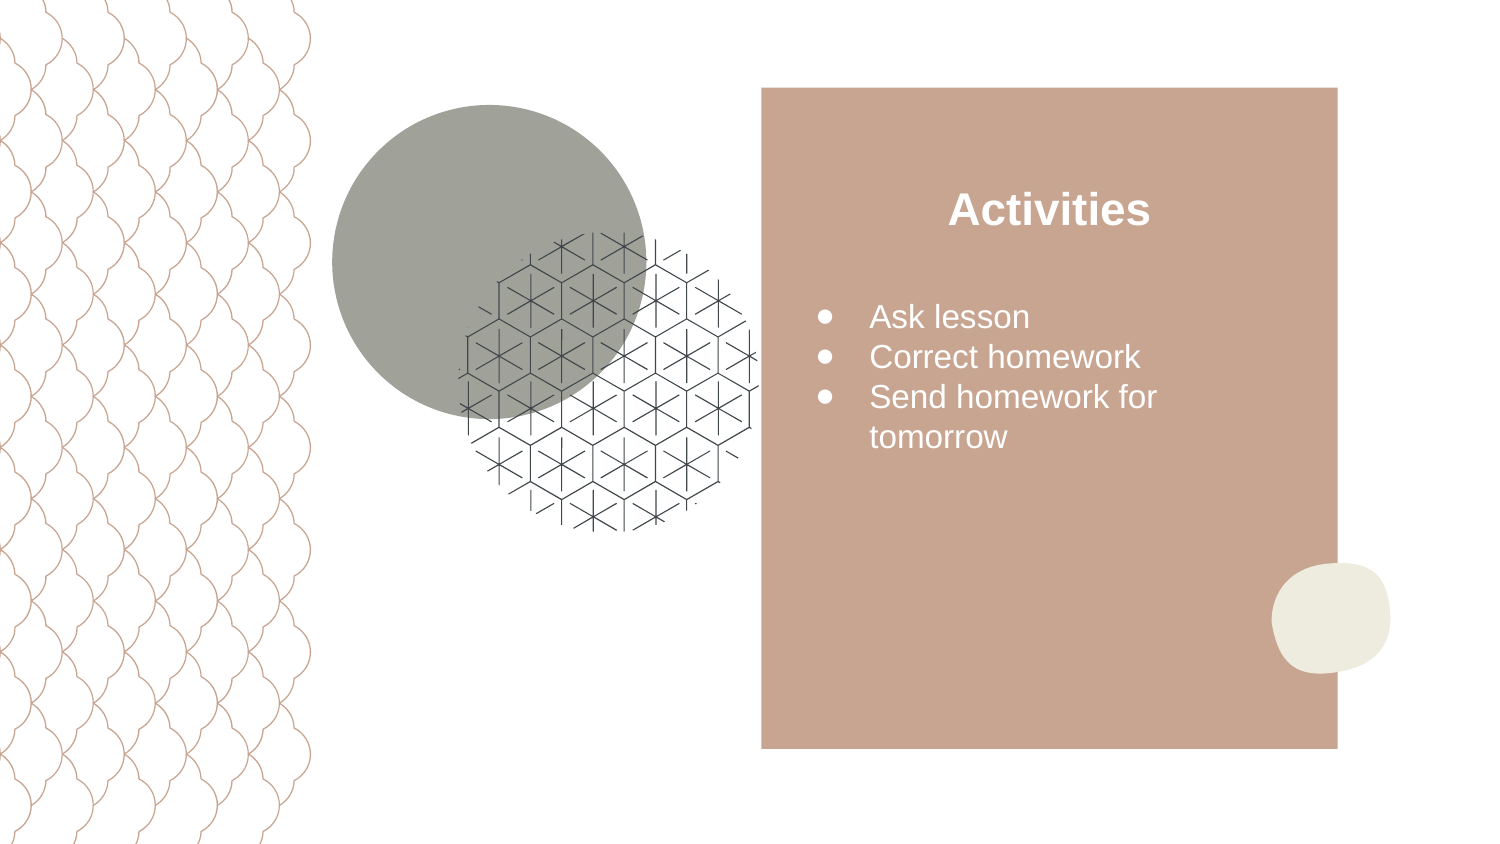

Activities

Ask lesson
Correct homework
Send homework for tomorrow